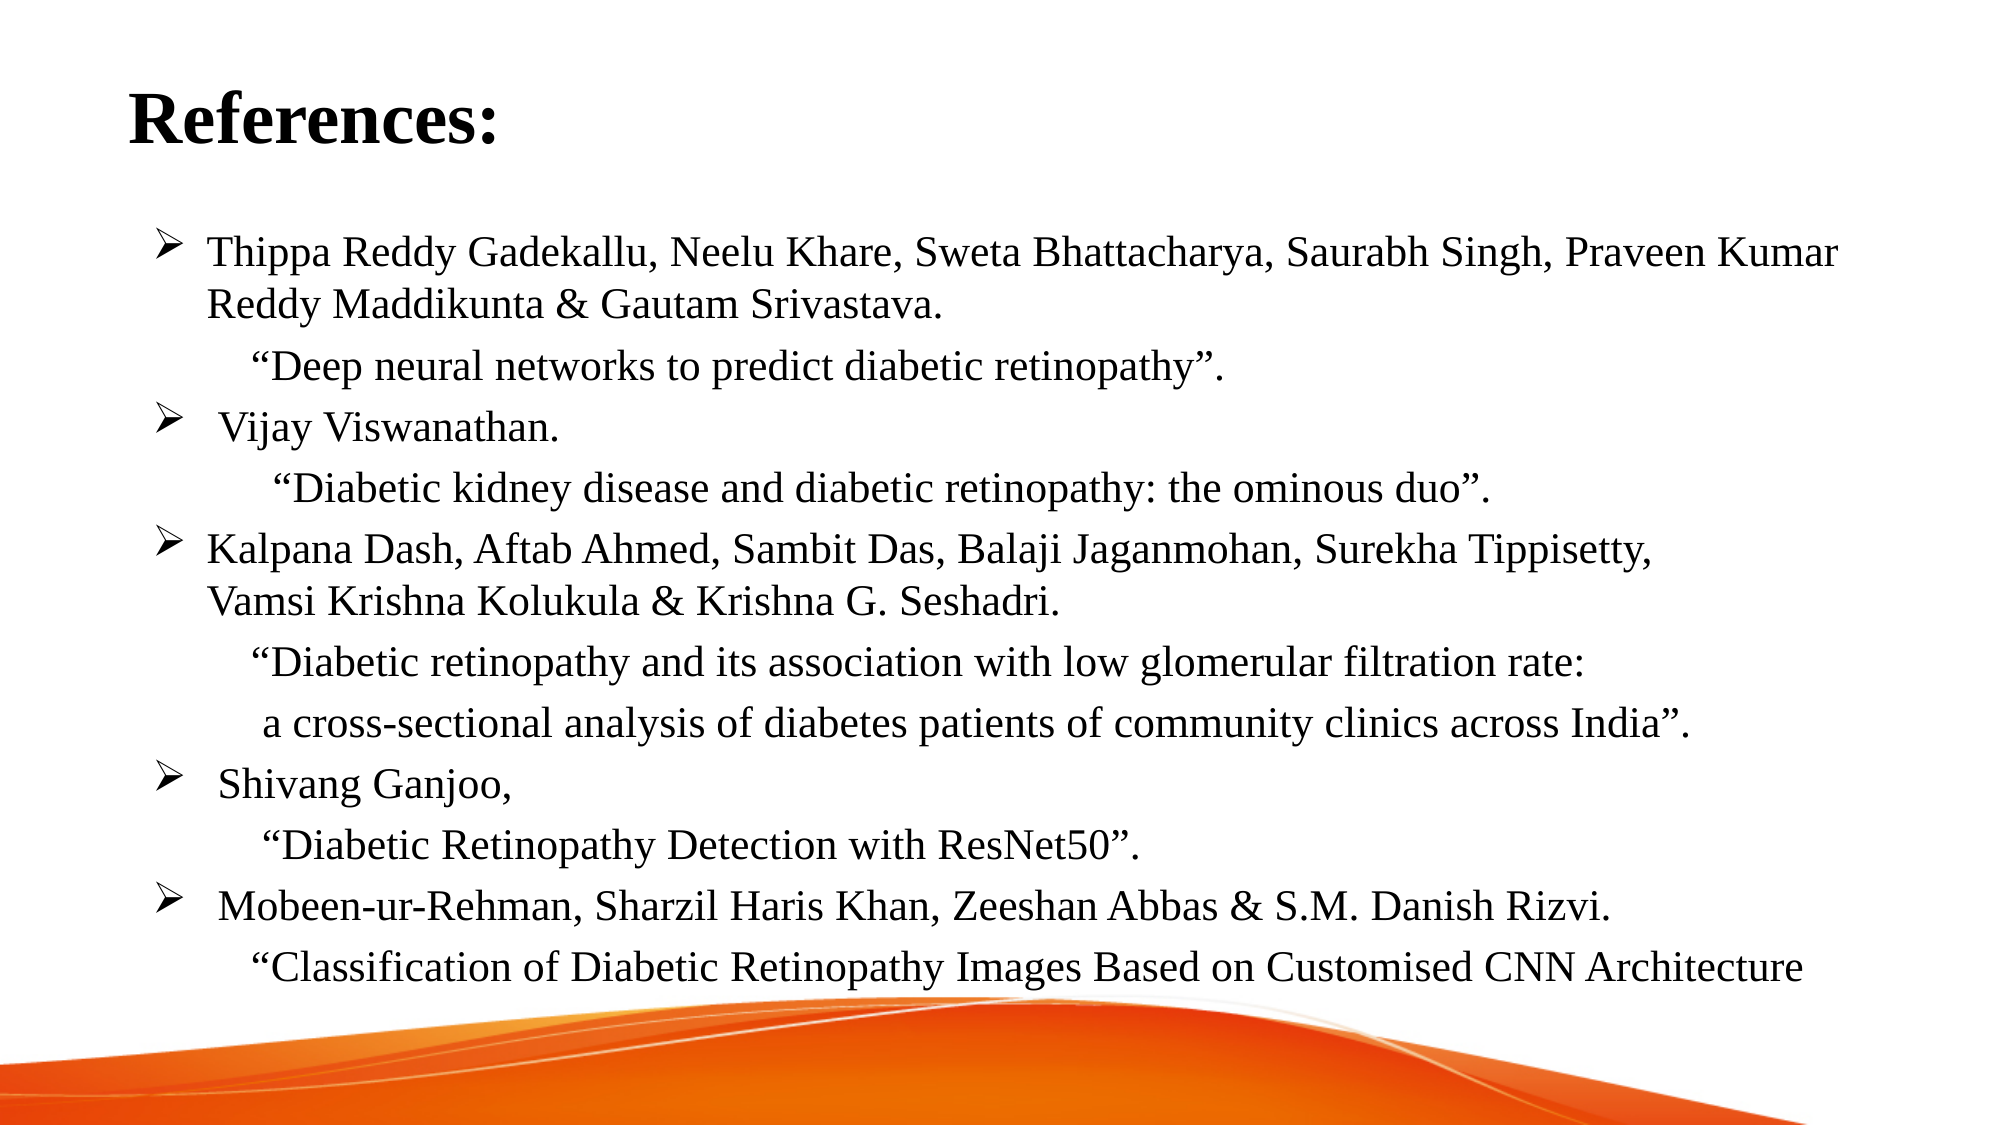

# References:
Thippa Reddy Gadekallu, Neelu Khare, Sweta Bhattacharya, Saurabh Singh, Praveen Kumar Reddy Maddikunta & Gautam Srivastava.
         “Deep neural networks to predict diabetic retinopathy”.
 Vijay Viswanathan.
           “Diabetic kidney disease and diabetic retinopathy: the ominous duo”.
Kalpana Dash, Aftab Ahmed, Sambit Das, Balaji Jaganmohan, Surekha Tippisetty,         Vamsi Krishna Kolukula & Krishna G. Seshadri.
         “Diabetic retinopathy and its association with low glomerular filtration rate:
          a cross-sectional analysis of diabetes patients of community clinics across India”.
 Shivang Ganjoo,
          “Diabetic Retinopathy Detection with ResNet50”.
 Mobeen-ur-Rehman, Sharzil Haris Khan, Zeeshan Abbas & S.M. Danish Rizvi.
         “Classification of Diabetic Retinopathy Images Based on Customised CNN Architecture